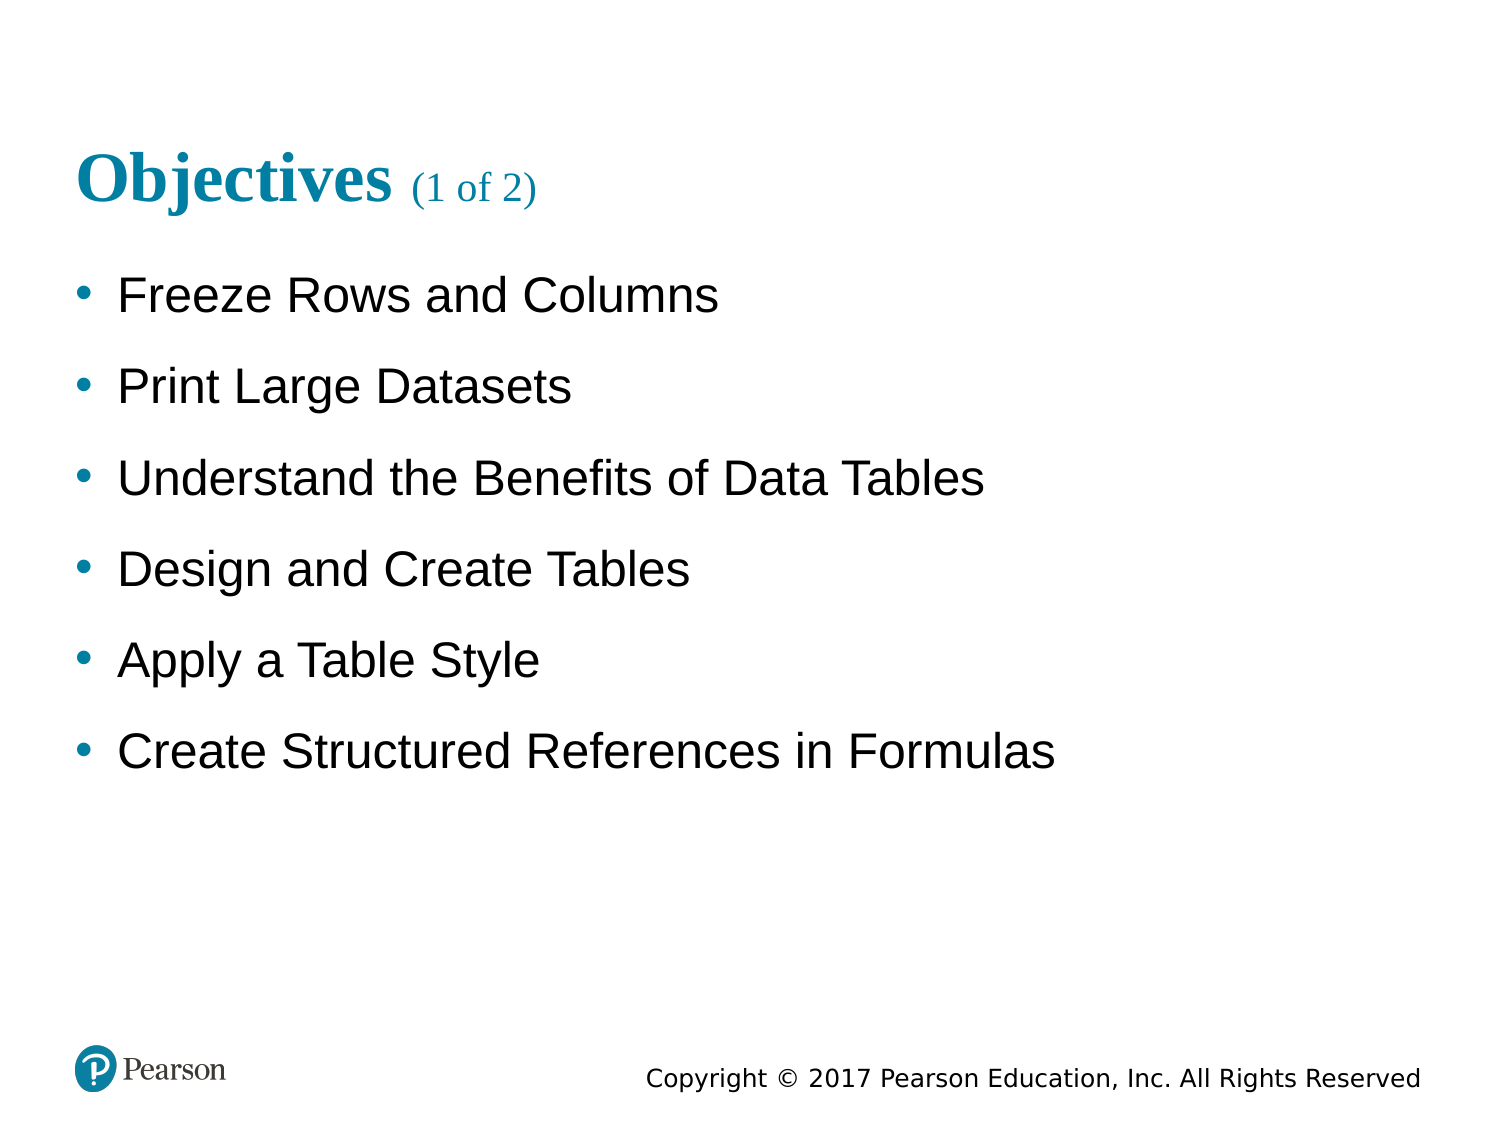

# Objectives (1 of 2)
Freeze Rows and Columns
Print Large Datasets
Understand the Benefits of Data Tables
Design and Create Tables
Apply a Table Style
Create Structured References in Formulas